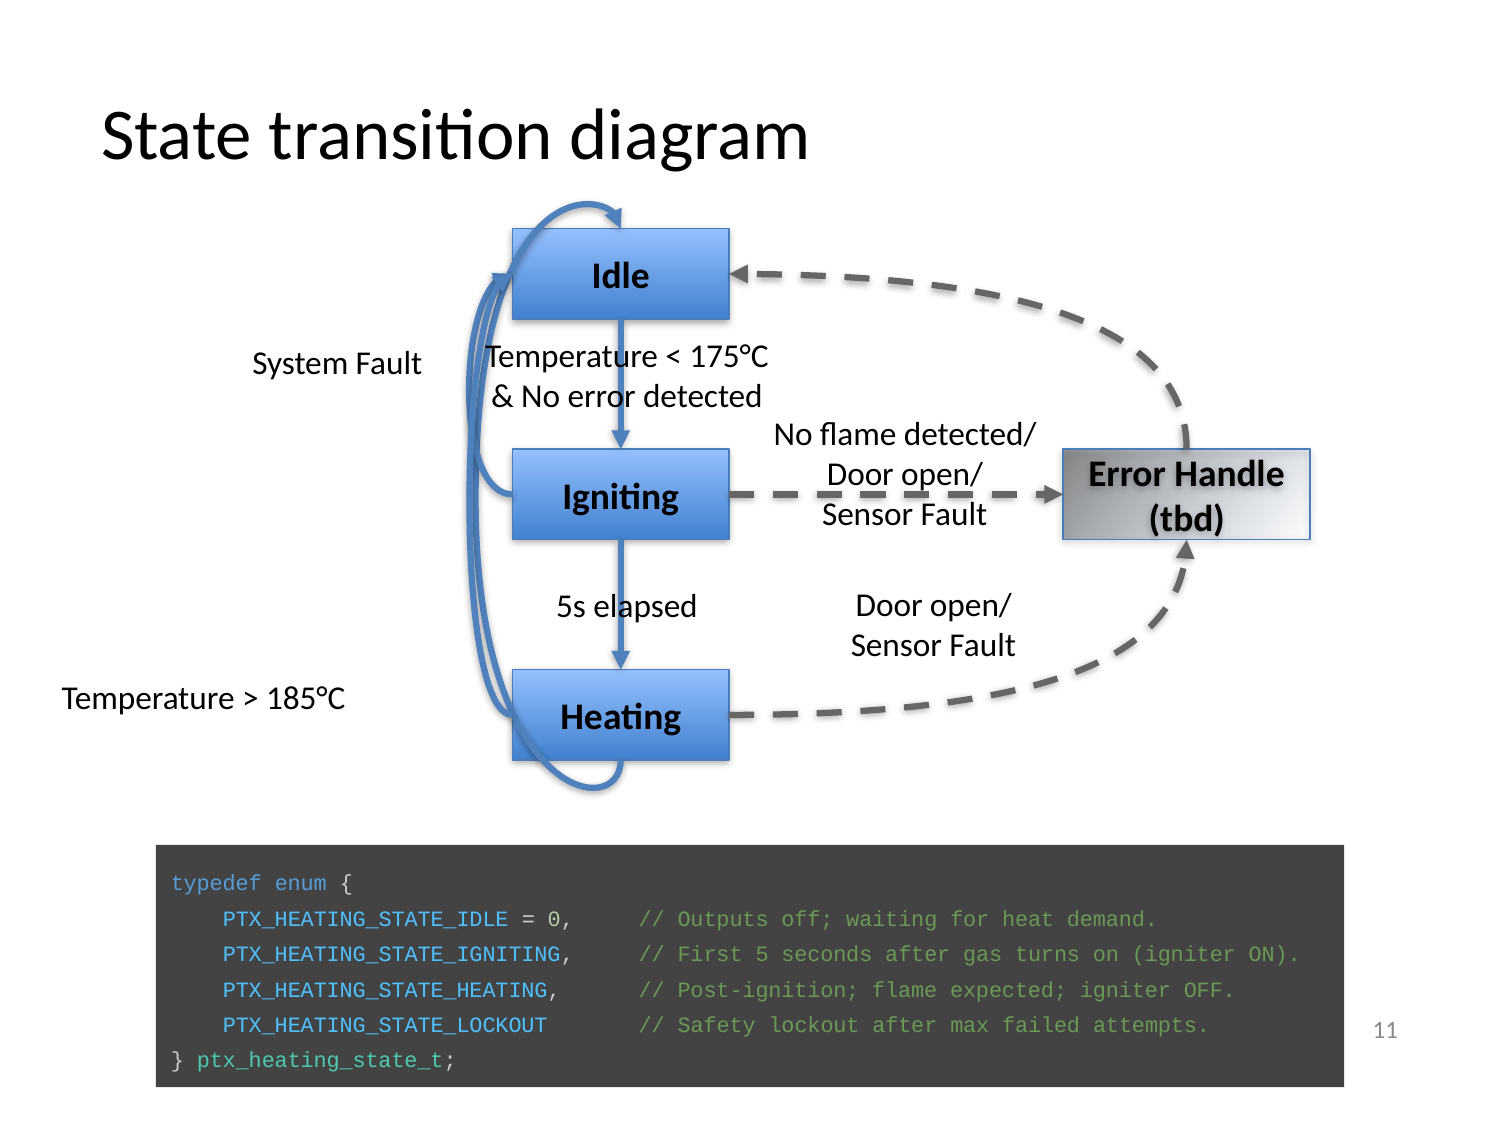

# State transition diagram
Idle
Temperature < 175°C
& No error detected
System Fault
No flame detected/
Door open/
Sensor Fault
Igniting
Error Handle
(tbd)
Door open/
Sensor Fault
5s elapsed
Temperature > 185°C
Heating
typedef enum {
    PTX_HEATING_STATE_IDLE = 0,     // Outputs off; waiting for heat demand.
    PTX_HEATING_STATE_IGNITING,     // First 5 seconds after gas turns on (igniter ON).
    PTX_HEATING_STATE_HEATING,      // Post-ignition; flame expected; igniter OFF.
    PTX_HEATING_STATE_LOCKOUT       // Safety lockout after max failed attempts.
} ptx_heating_state_t;
11